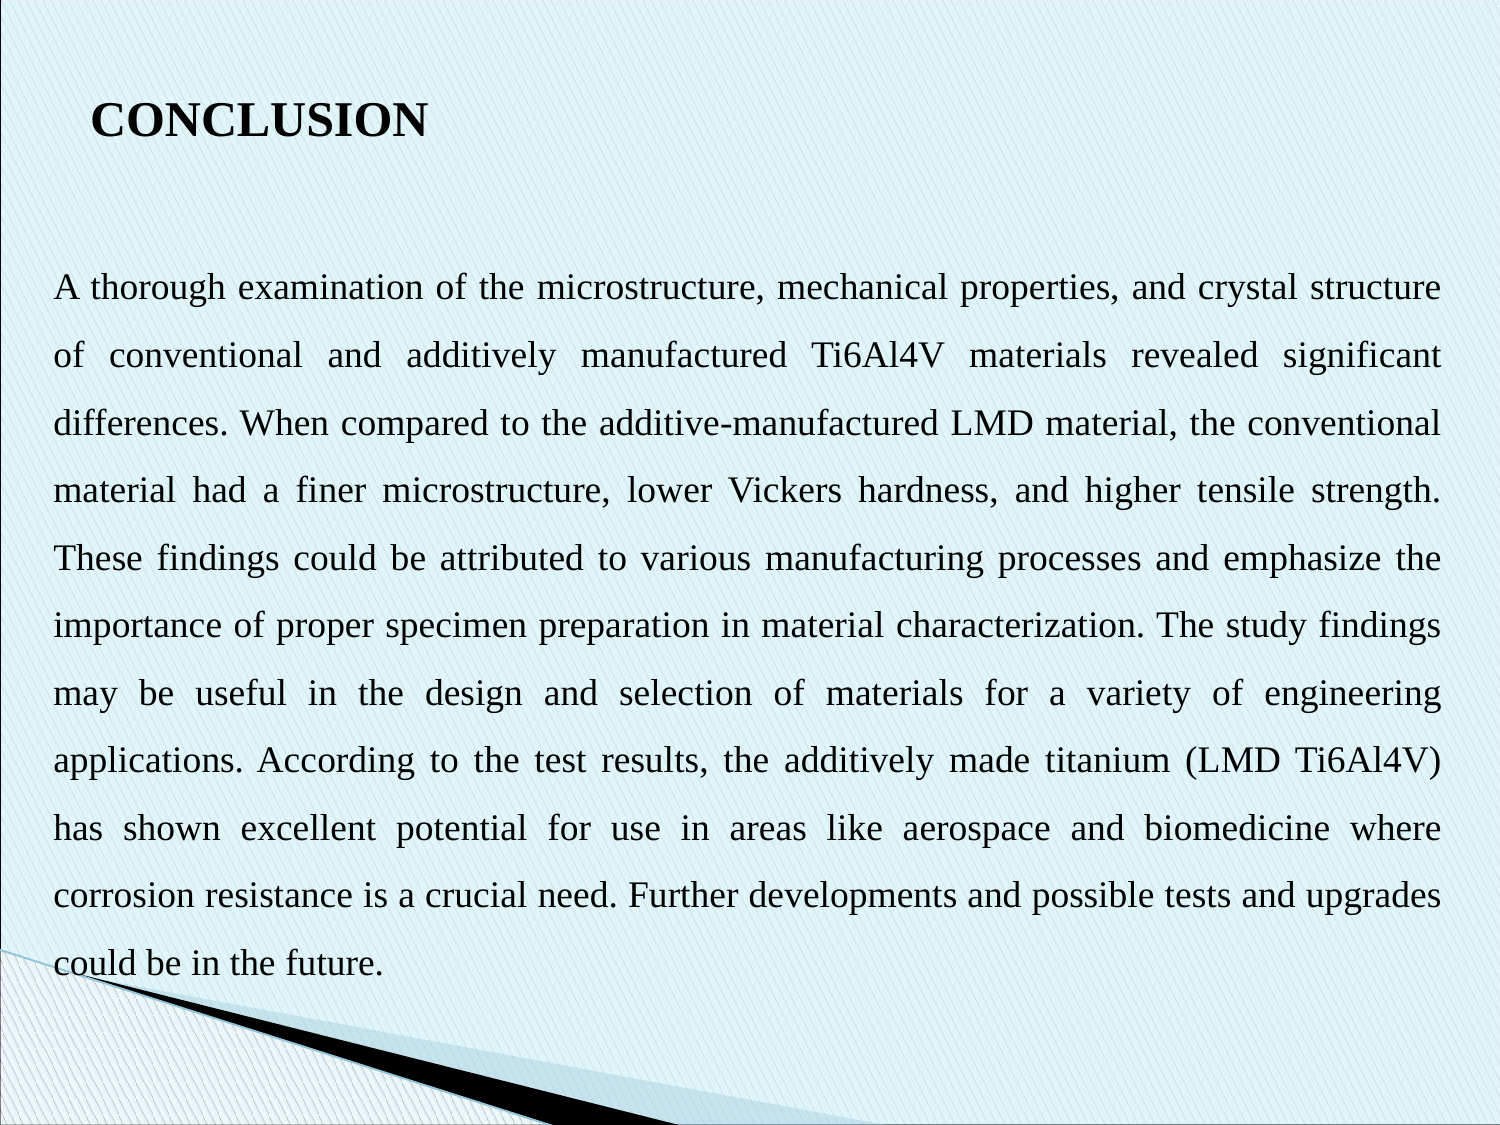

# CONCLUSION
A thorough examination of the microstructure, mechanical properties, and crystal structure of conventional and additively manufactured Ti6Al4V materials revealed significant differences. When compared to the additive-manufactured LMD material, the conventional material had a finer microstructure, lower Vickers hardness, and higher tensile strength. These findings could be attributed to various manufacturing processes and emphasize the importance of proper specimen preparation in material characterization. The study findings may be useful in the design and selection of materials for a variety of engineering applications. According to the test results, the additively made titanium (LMD Ti6Al4V) has shown excellent potential for use in areas like aerospace and biomedicine where corrosion resistance is a crucial need. Further developments and possible tests and upgrades could be in the future.